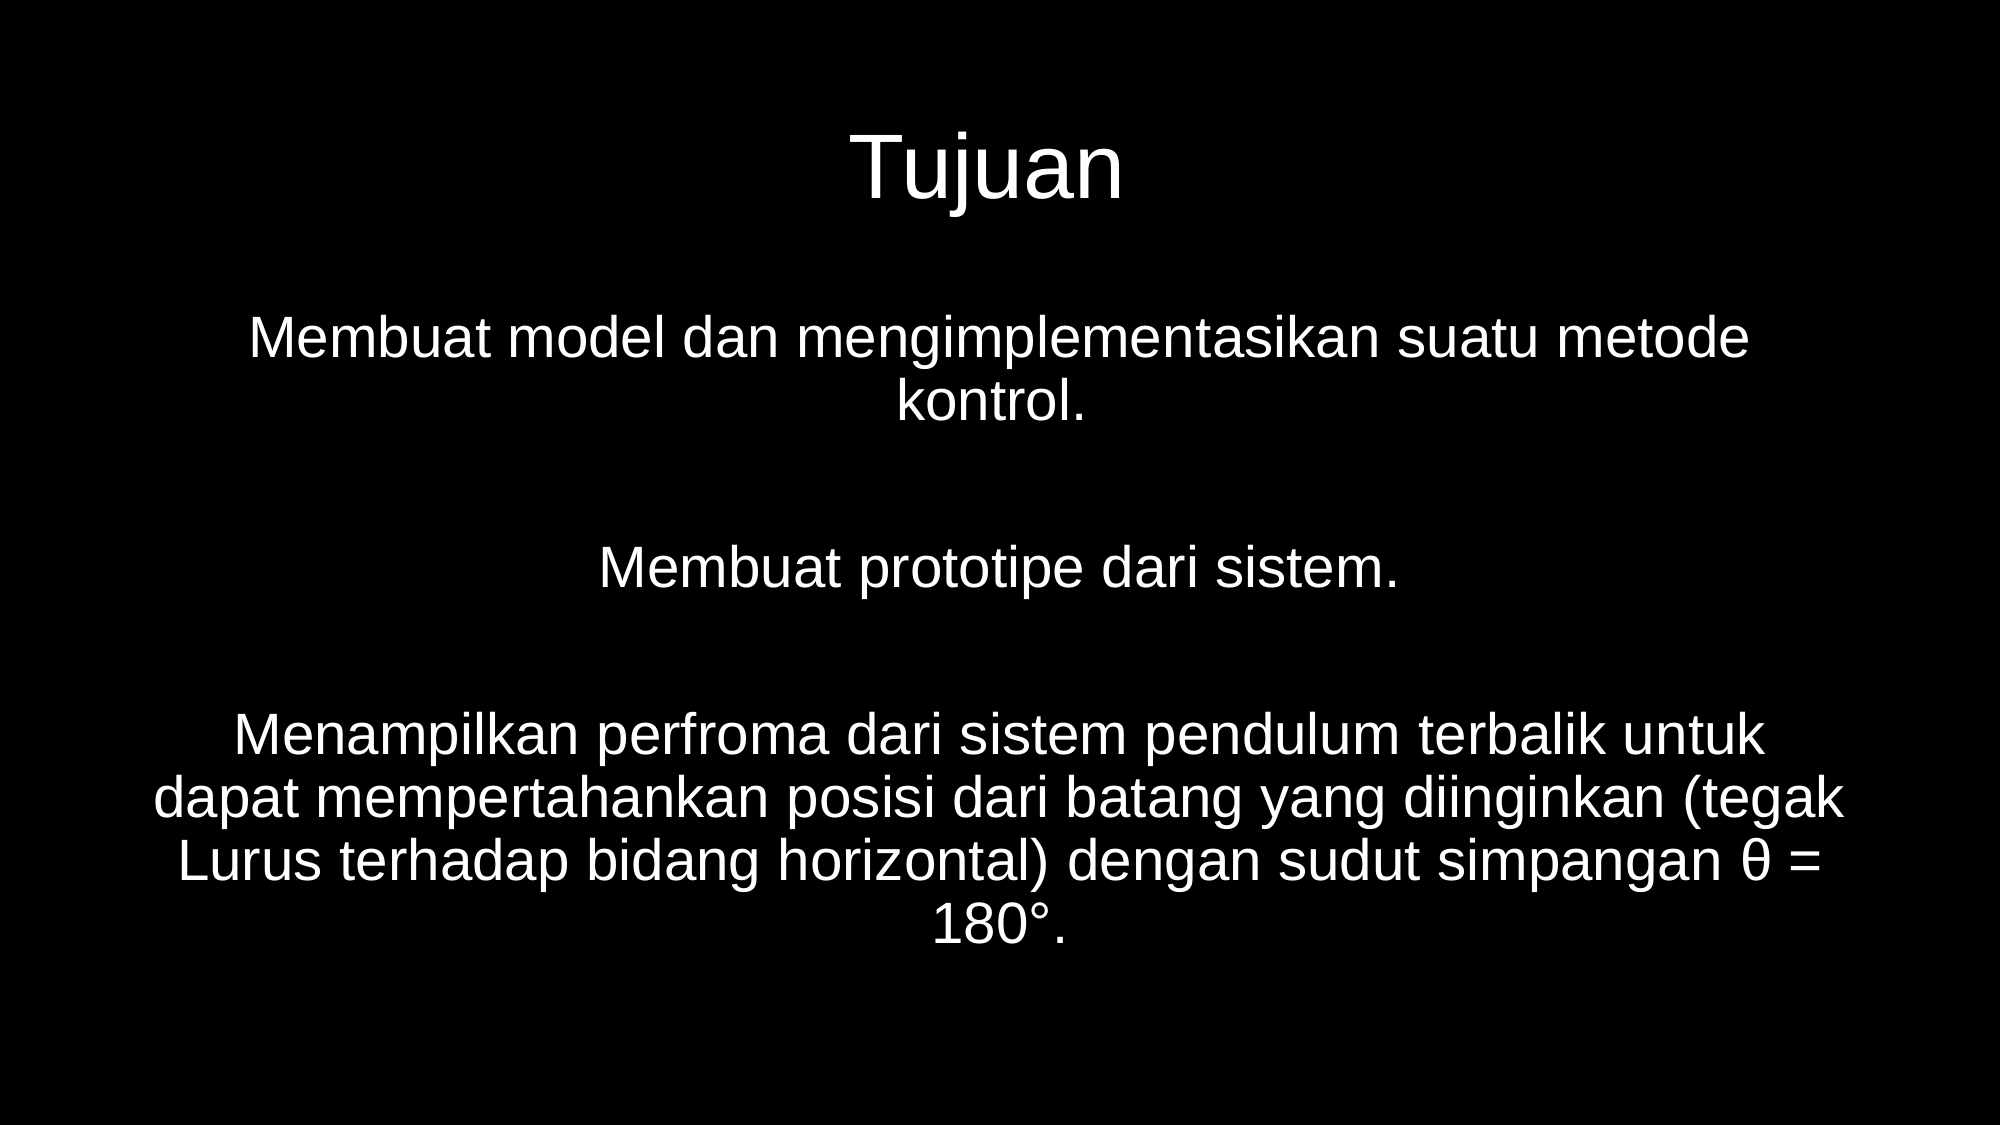

# Tujuan
Membuat model dan mengimplementasikan suatu metode kontrol.

Membuat prototipe dari sistem.

Menampilkan perfroma dari sistem pendulum terbalik untuk dapat mempertahankan posisi dari batang yang diinginkan (tegak Lurus terhadap bidang horizontal) dengan sudut simpangan θ = 180°.